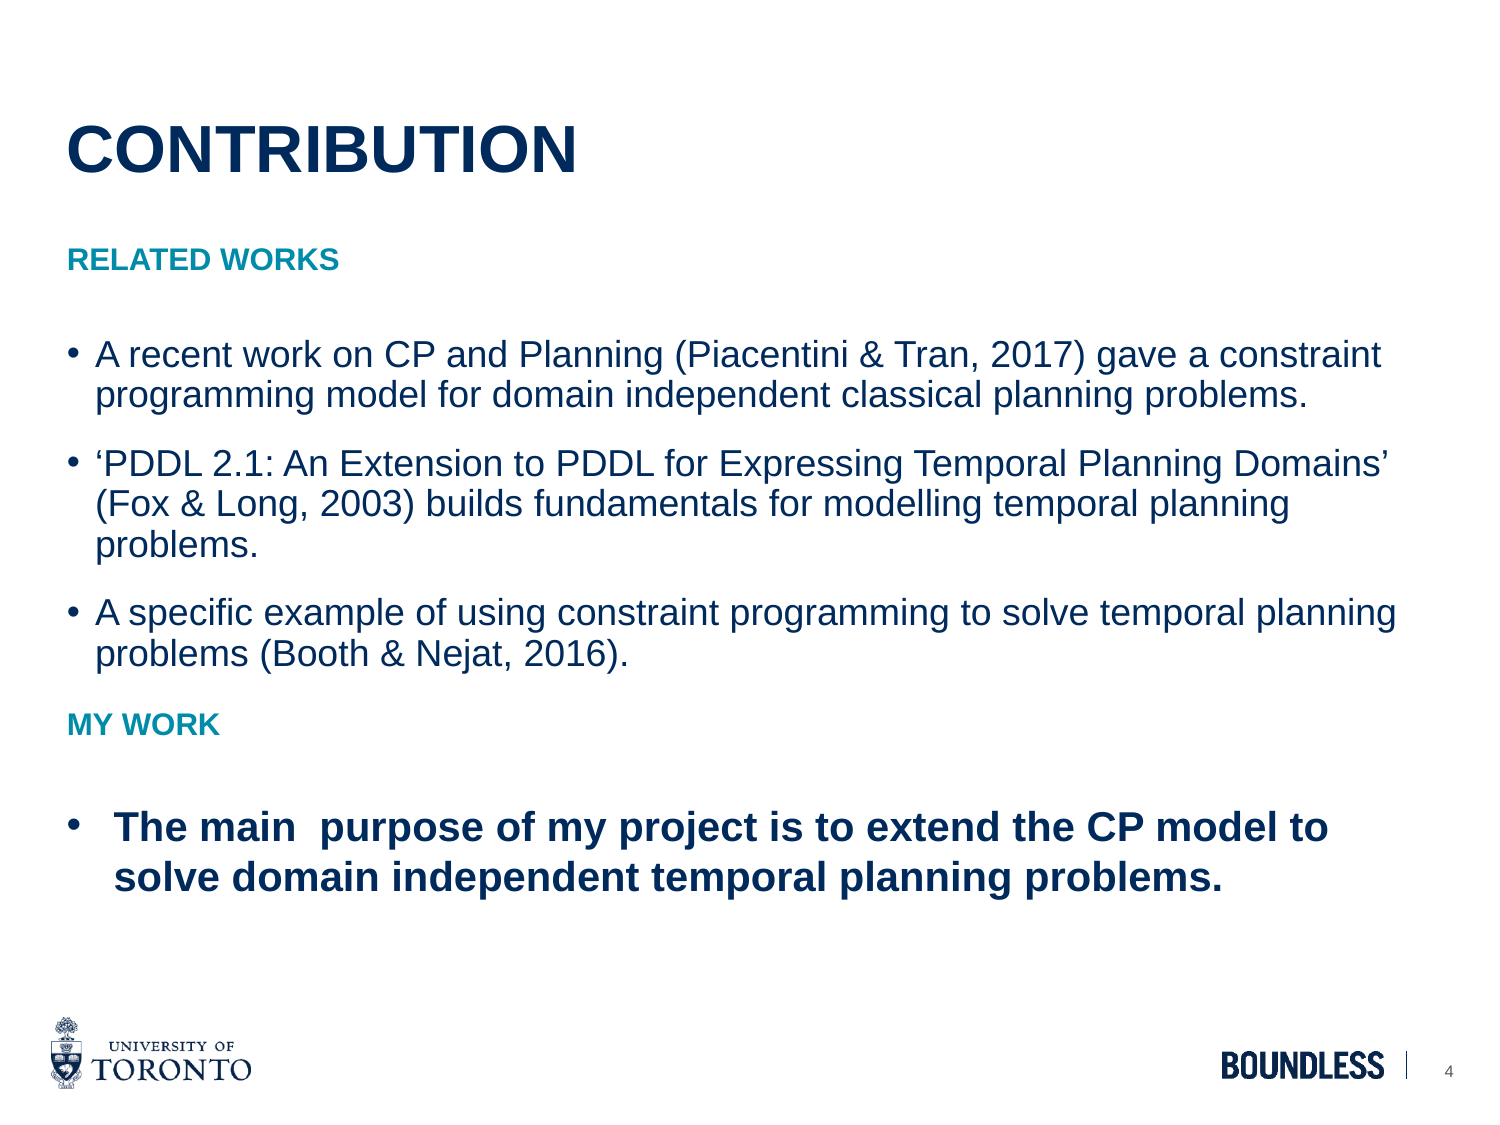

# Contribution
Related Works
A recent work on CP and Planning (Piacentini & Tran, 2017) gave a constraint programming model for domain independent classical planning problems.
‘PDDL 2.1: An Extension to PDDL for Expressing Temporal Planning Domains’ (Fox & Long, 2003) builds fundamentals for modelling temporal planning problems.
A specific example of using constraint programming to solve temporal planning problems (Booth & Nejat, 2016).
My work
The main  purpose of my project is to extend the CP model to solve domain independent temporal planning problems.
4